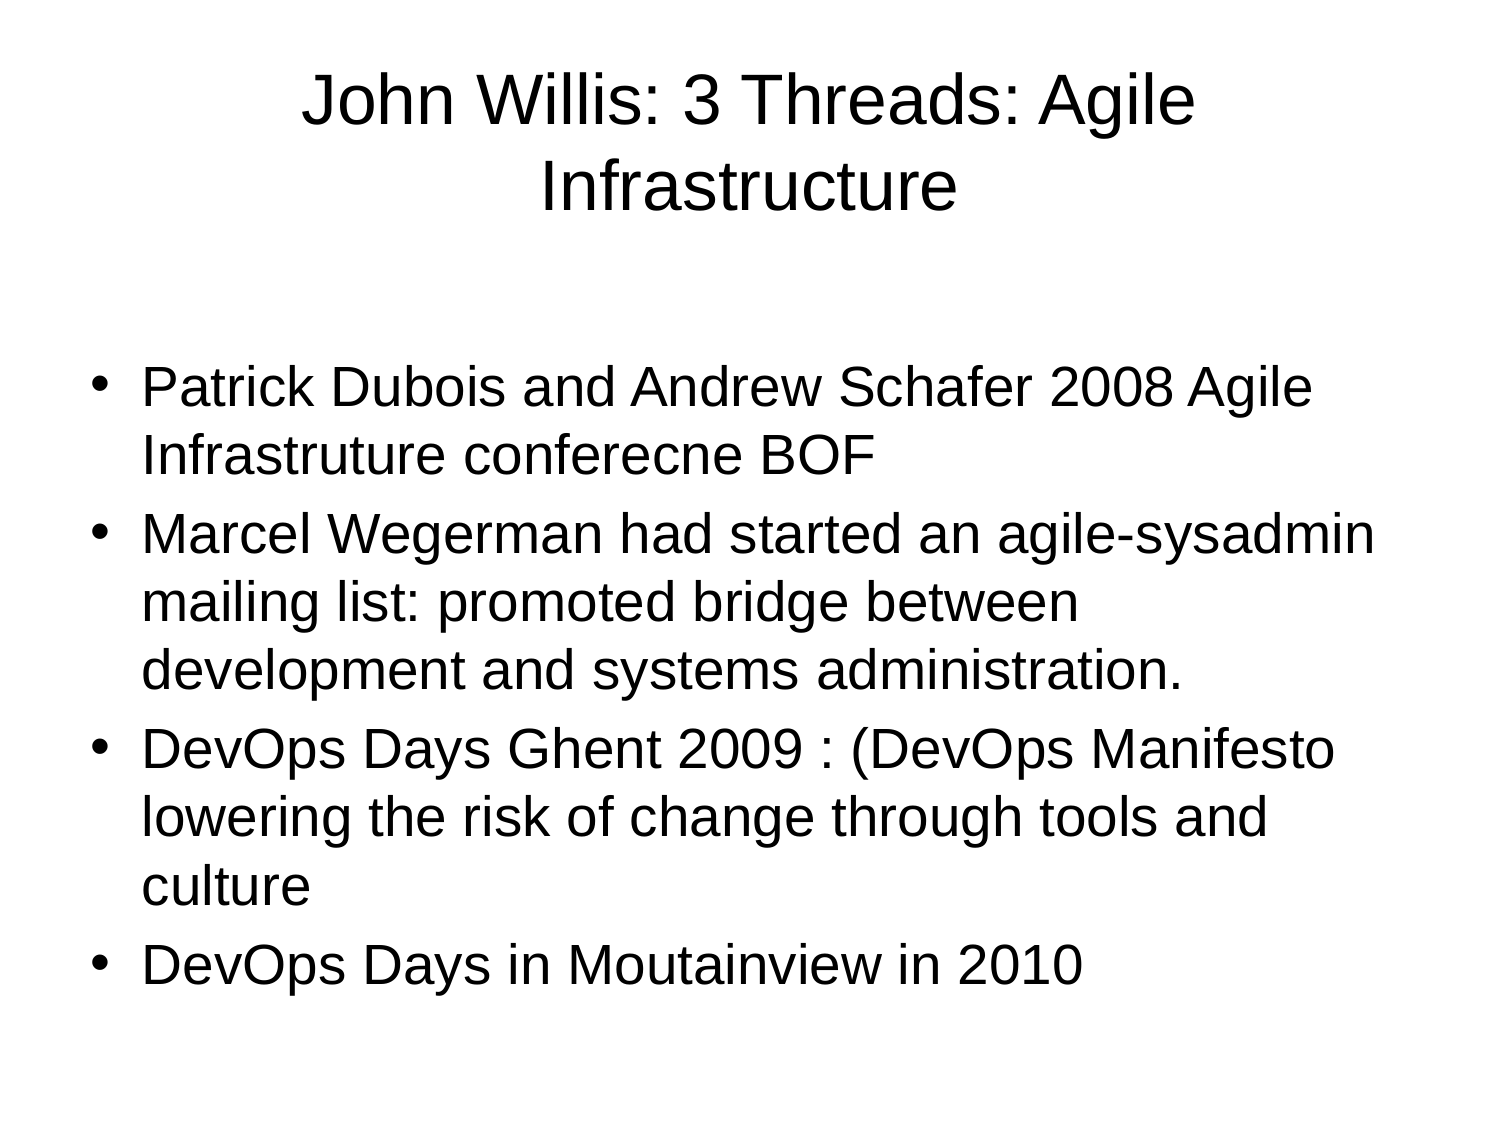

# John Willis: 3 Threads: Agile Infrastructure

Patrick Dubois and Andrew Schafer 2008 Agile Infrastruture conferecne BOF
Marcel Wegerman had started an agile-sysadmin mailing list: promoted bridge between development and systems administration.
DevOps Days Ghent 2009 : (DevOps Manifesto lowering the risk of change through tools and culture
DevOps Days in Moutainview in 2010